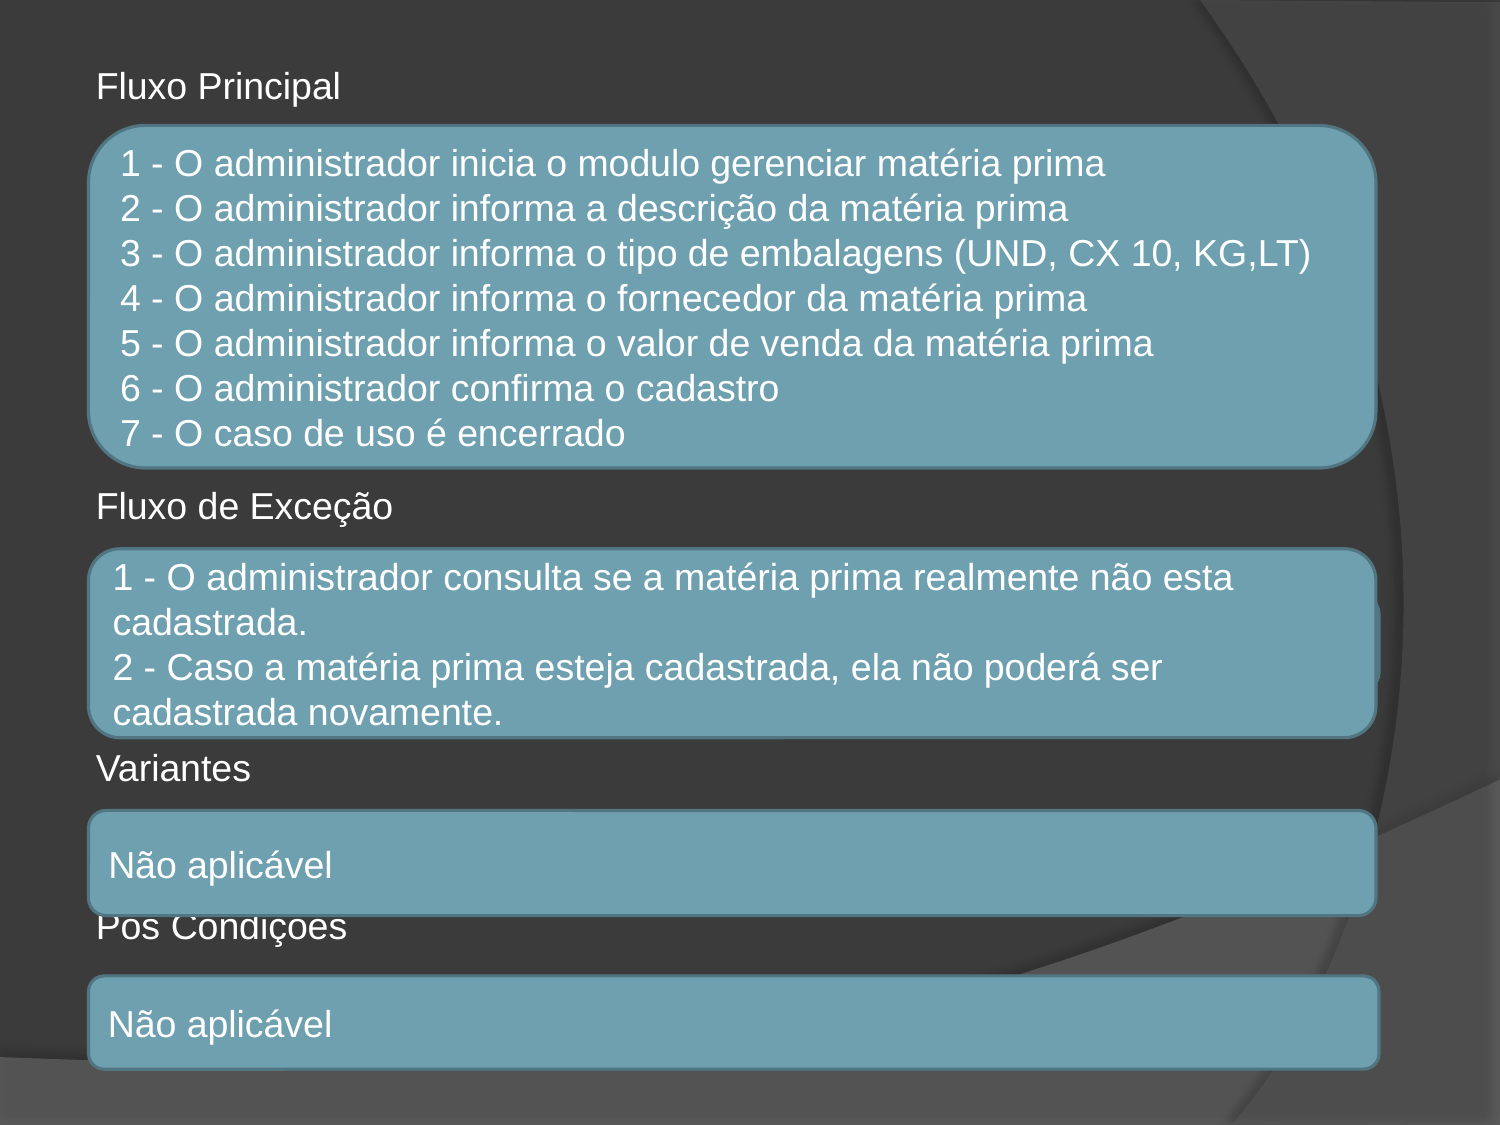

Fluxo Principal

Fluxo de Exceção

Variantes

Pós Condições

1 - O administrador inicia o modulo gerenciar matéria prima
2 - O administrador informa a descrição da matéria prima
3 - O administrador informa o tipo de embalagens (UND, CX 10, KG,LT)
4 - O administrador informa o fornecedor da matéria prima
5 - O administrador informa o valor de venda da matéria prima
6 - O administrador confirma o cadastro
7 - O caso de uso é encerrado
1 - O administrador consulta se a matéria prima realmente não esta cadastrada.
2 - Caso a matéria prima esteja cadastrada, ela não poderá ser cadastrada novamente.
Não aplicável
Não aplicável
Não aplicável